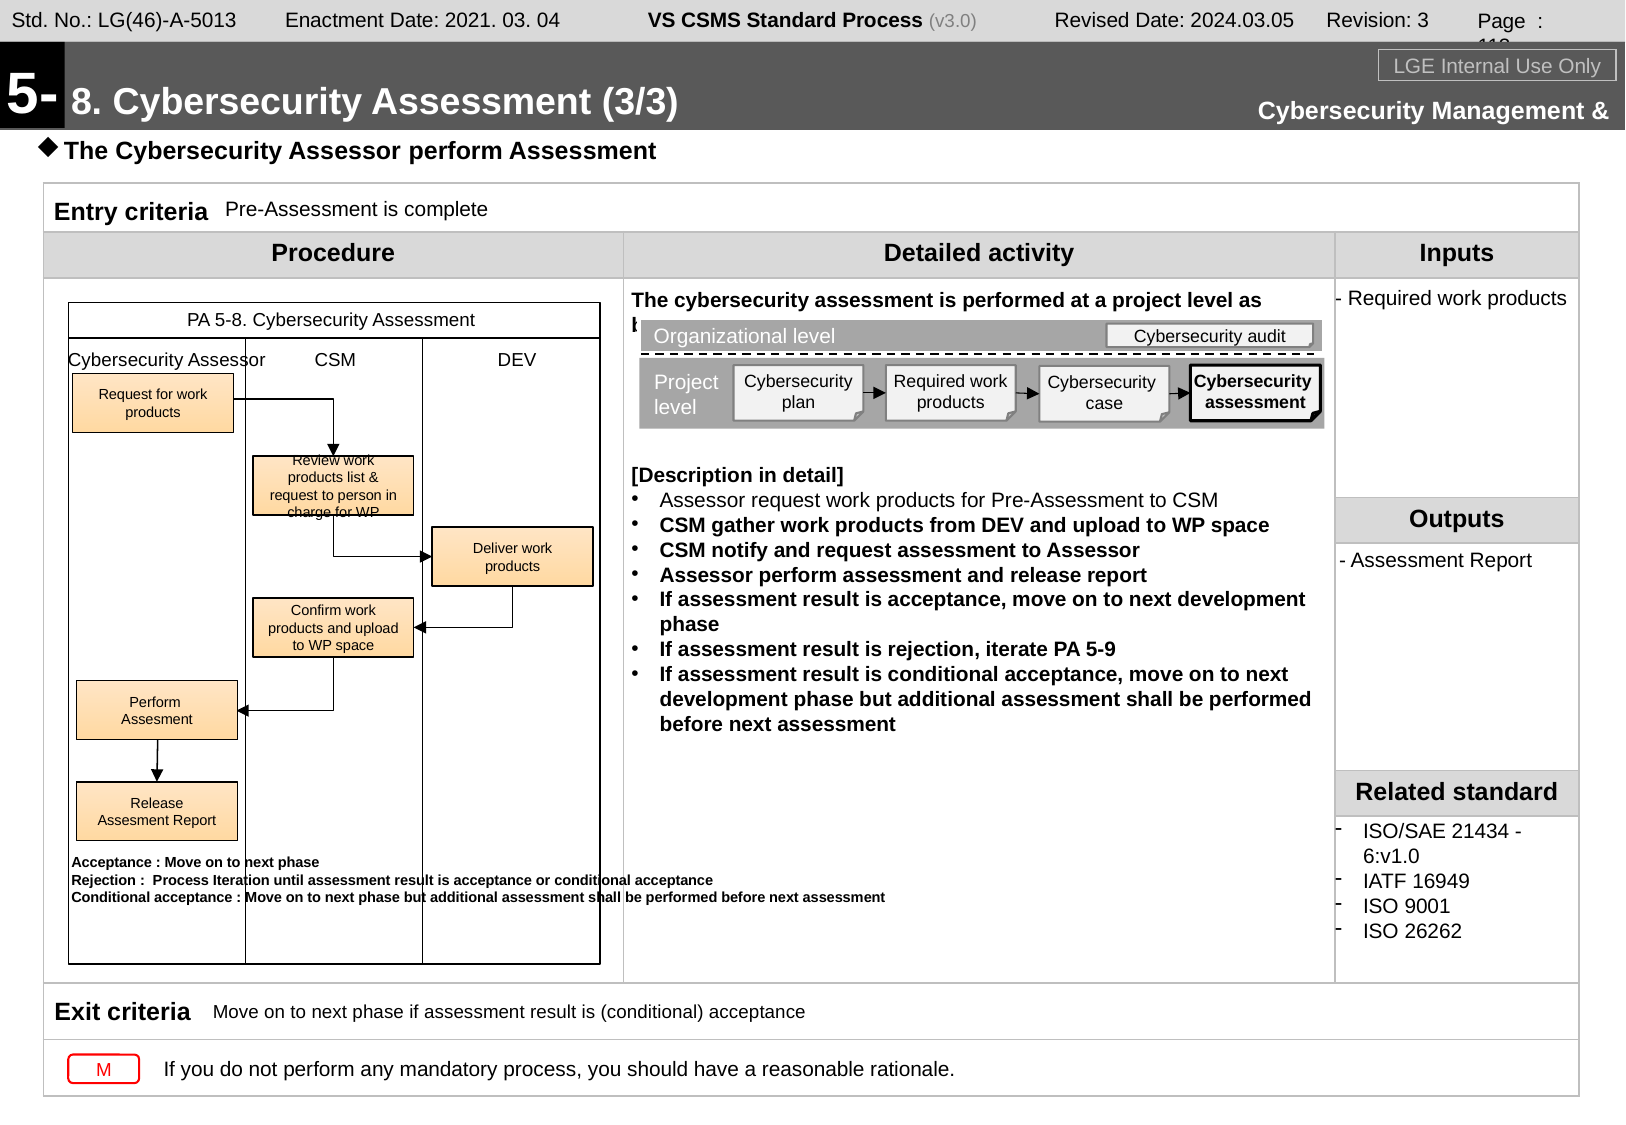

Page  :  113
5-
#
m
8. Cybersecurity Assessment (3/3)
LGE Internal Use Only
Cybersecurity Management & Supporting
The Cybersecurity Assessor perform Assessment
Pre-Assessment is complete
- Required work products

The cybersecurity assessment is performed at a project level as below.

[Description in detail]
Assessor request work products for Pre-Assessment to CSM
CSM gather work products from DEV and upload to WP space
CSM notify and request assessment to Assessor
Assessor perform assessment and release report
If assessment result is acceptance, move on to next development phase
If assessment result is rejection, iterate PA 5-9
If assessment result is conditional acceptance, move on to next development phase but additional assessment shall be performed before next assessment

PA 5-8. Cybersecurity Assessment

Organizational level
Cybersecurity audit
Cybersecurity Assessor
CSM
DEV
Project
level
Cybersecurity plan
Required work products
Cybersecurity
assessment
Cybersecurity
case
Request for work products
Review work products list & request to person in charge for WP
Deliver work products
- Assessment Report

Confirm work products and upload to WP space
Perform
Assesment
Release
Assesment Report
ISO/SAE 21434 -6:v1.0
IATF 16949
ISO 9001
ISO 26262
Acceptance : Move on to next phase
Rejection :  Process Iteration until assessment result is acceptance or conditional acceptance
Conditional acceptance : Move on to next phase but additional assessment shall be performed before next assessment
Move on to next phase if assessment result is (conditional) acceptance
If you do not perform any mandatory process, you should have a reasonable rationale.
M